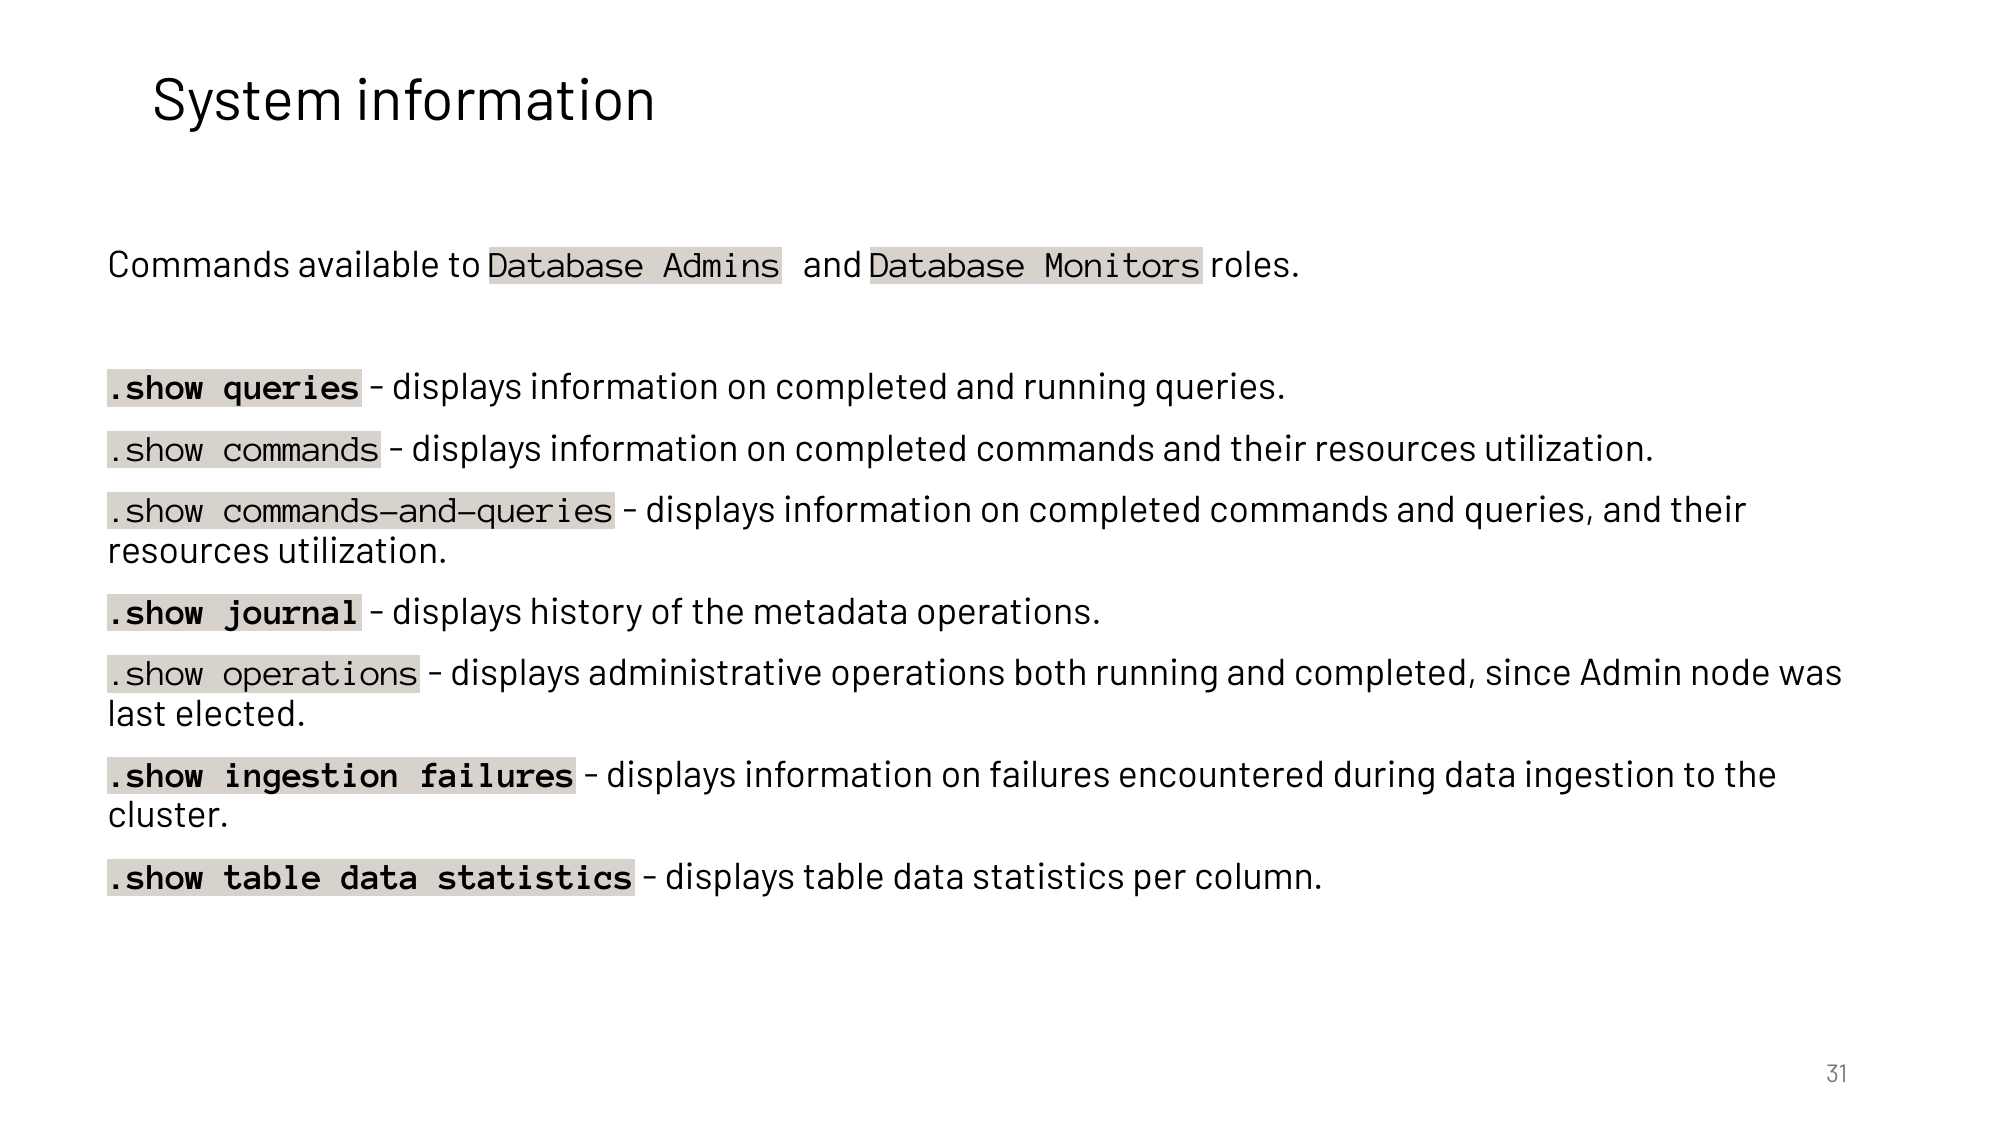

# System information
Commands available to Database Admins and Database Monitors roles.

.show queries - displays information on completed and running queries.
.show commands - displays information on completed commands and their resources utilization.
.show commands-and-queries - displays information on completed commands and queries, and their resources utilization.
.show journal - displays history of the metadata operations.
.show operations - displays administrative operations both running and completed, since Admin node was last elected.
.show ingestion failures - displays information on failures encountered during data ingestion to the cluster.
.show table data statistics - displays table data statistics per column.
31